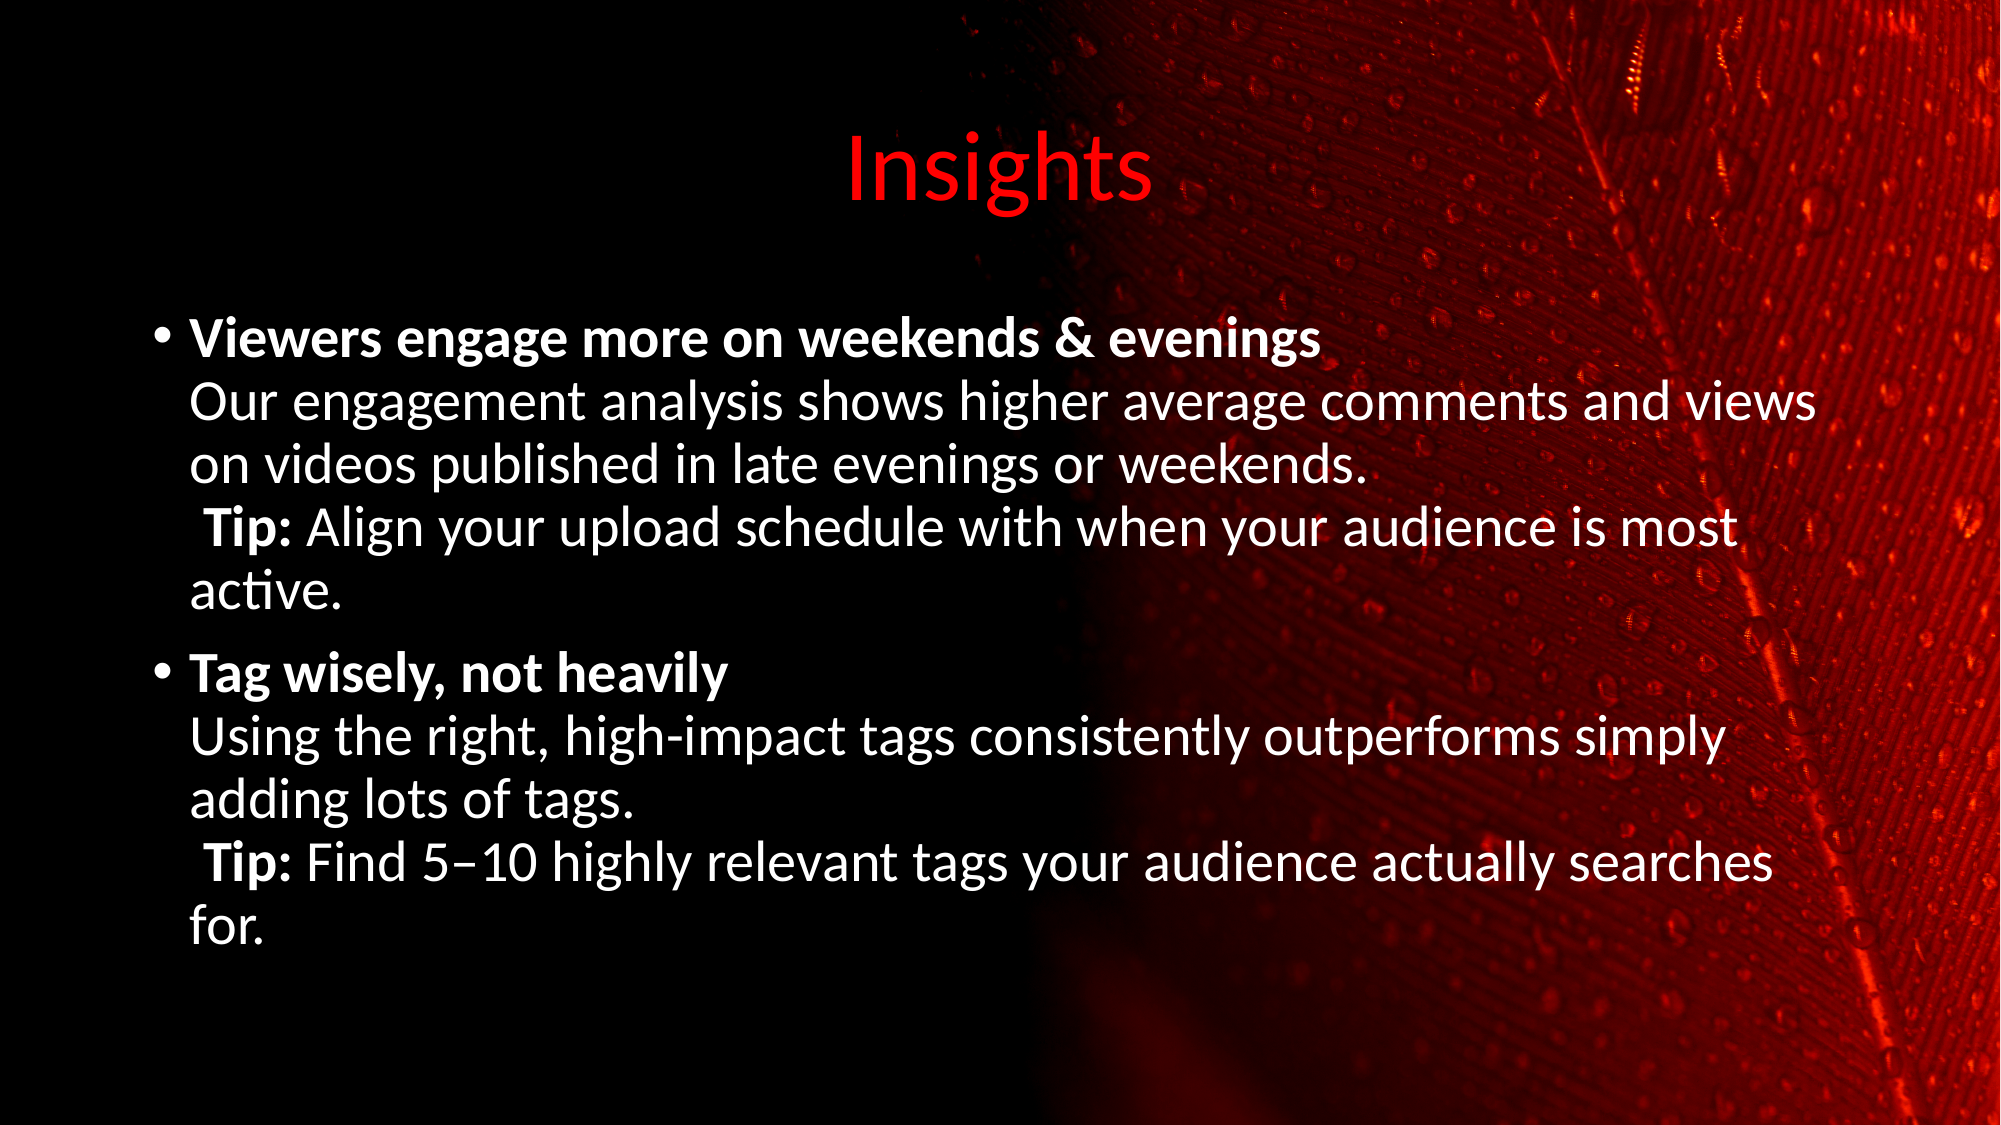

# Insights
Viewers engage more on weekends & evenings
Our engagement analysis shows higher average comments and views on videos published in late evenings or weekends.
 Tip: Align your upload schedule with when your audience is most active.
Tag wisely, not heavily
Using the right, high-impact tags consistently outperforms simply adding lots of tags.
 Tip: Find 5–10 highly relevant tags your audience actually searches for.